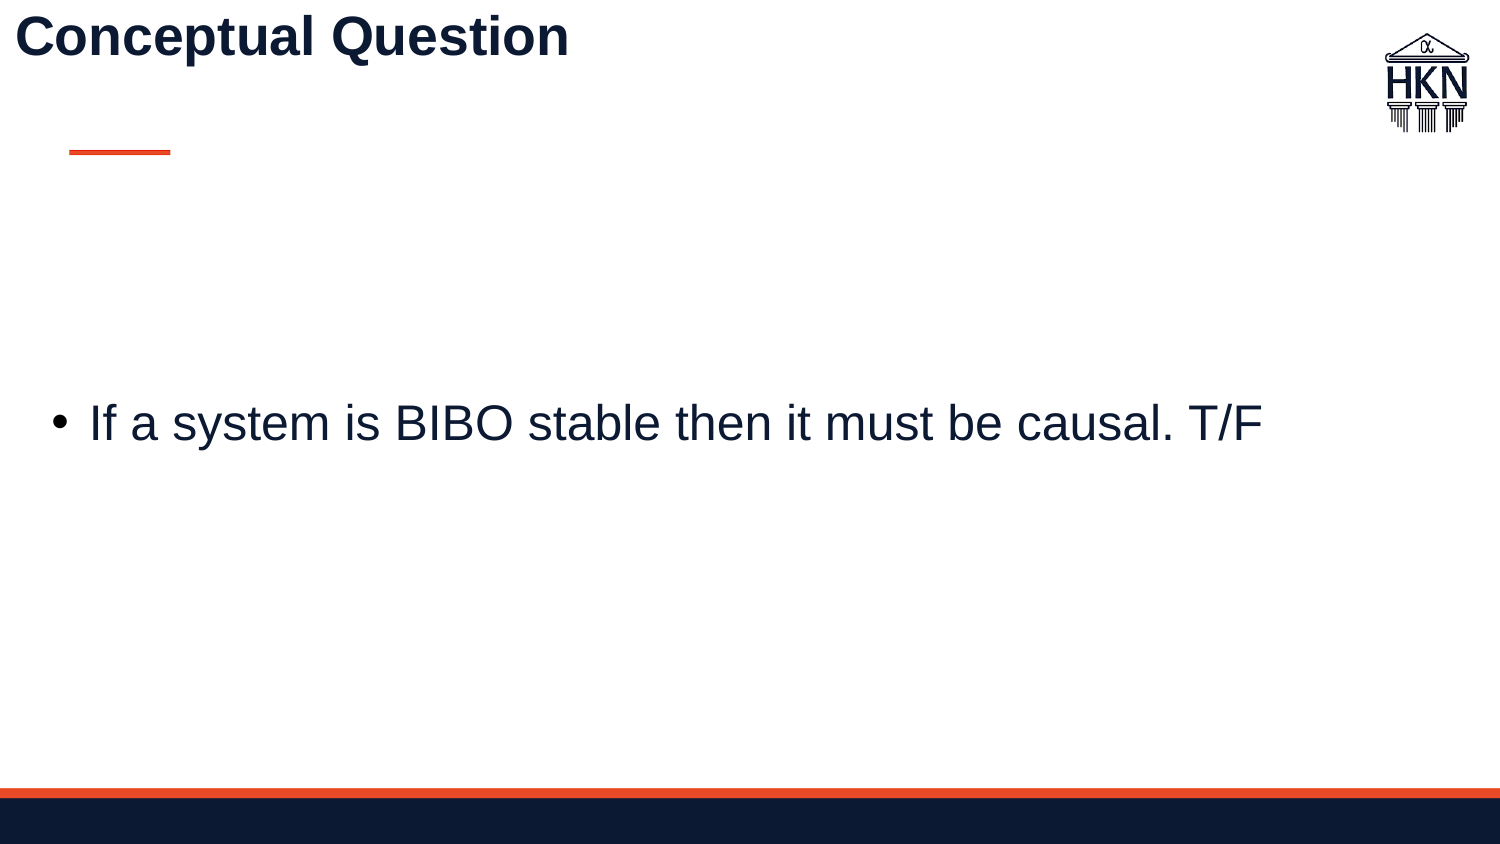

# Conceptual Question
If a system is BIBO stable then it must be causal. T/F